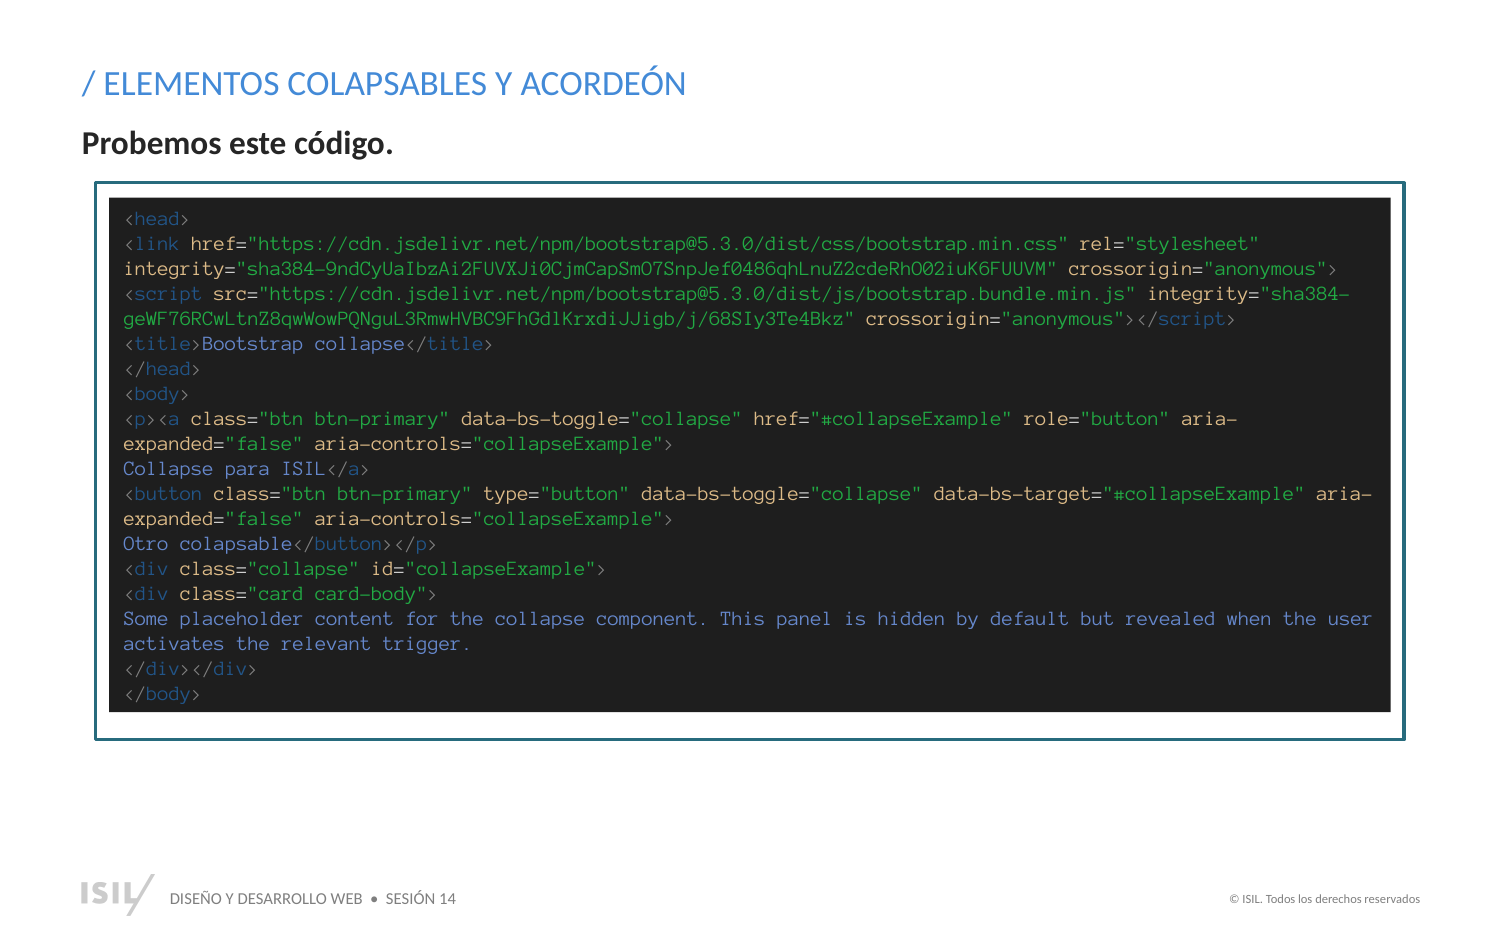

/ ELEMENTOS COLAPSABLES Y ACORDEÓN
Probemos este código.
V
<head>
<link href="https://cdn.jsdelivr.net/npm/bootstrap@5.3.0/dist/css/bootstrap.min.css" rel="stylesheet" integrity="sha384-9ndCyUaIbzAi2FUVXJi0CjmCapSmO7SnpJef0486qhLnuZ2cdeRhO02iuK6FUUVM" crossorigin="anonymous">
<script src="https://cdn.jsdelivr.net/npm/bootstrap@5.3.0/dist/js/bootstrap.bundle.min.js" integrity="sha384-geWF76RCwLtnZ8qwWowPQNguL3RmwHVBC9FhGdlKrxdiJJigb/j/68SIy3Te4Bkz" crossorigin="anonymous"></script>
<title>Bootstrap collapse</title>
</head>
<body>
<p><a class="btn btn-primary" data-bs-toggle="collapse" href="#collapseExample" role="button" aria-expanded="false" aria-controls="collapseExample">
Collapse para ISIL</a>
<button class="btn btn-primary" type="button" data-bs-toggle="collapse" data-bs-target="#collapseExample" aria-expanded="false" aria-controls="collapseExample">
Otro colapsable</button></p>
<div class="collapse" id="collapseExample">
<div class="card card-body">
Some placeholder content for the collapse component. This panel is hidden by default but revealed when the user activates the relevant trigger.
</div></div>
</body>